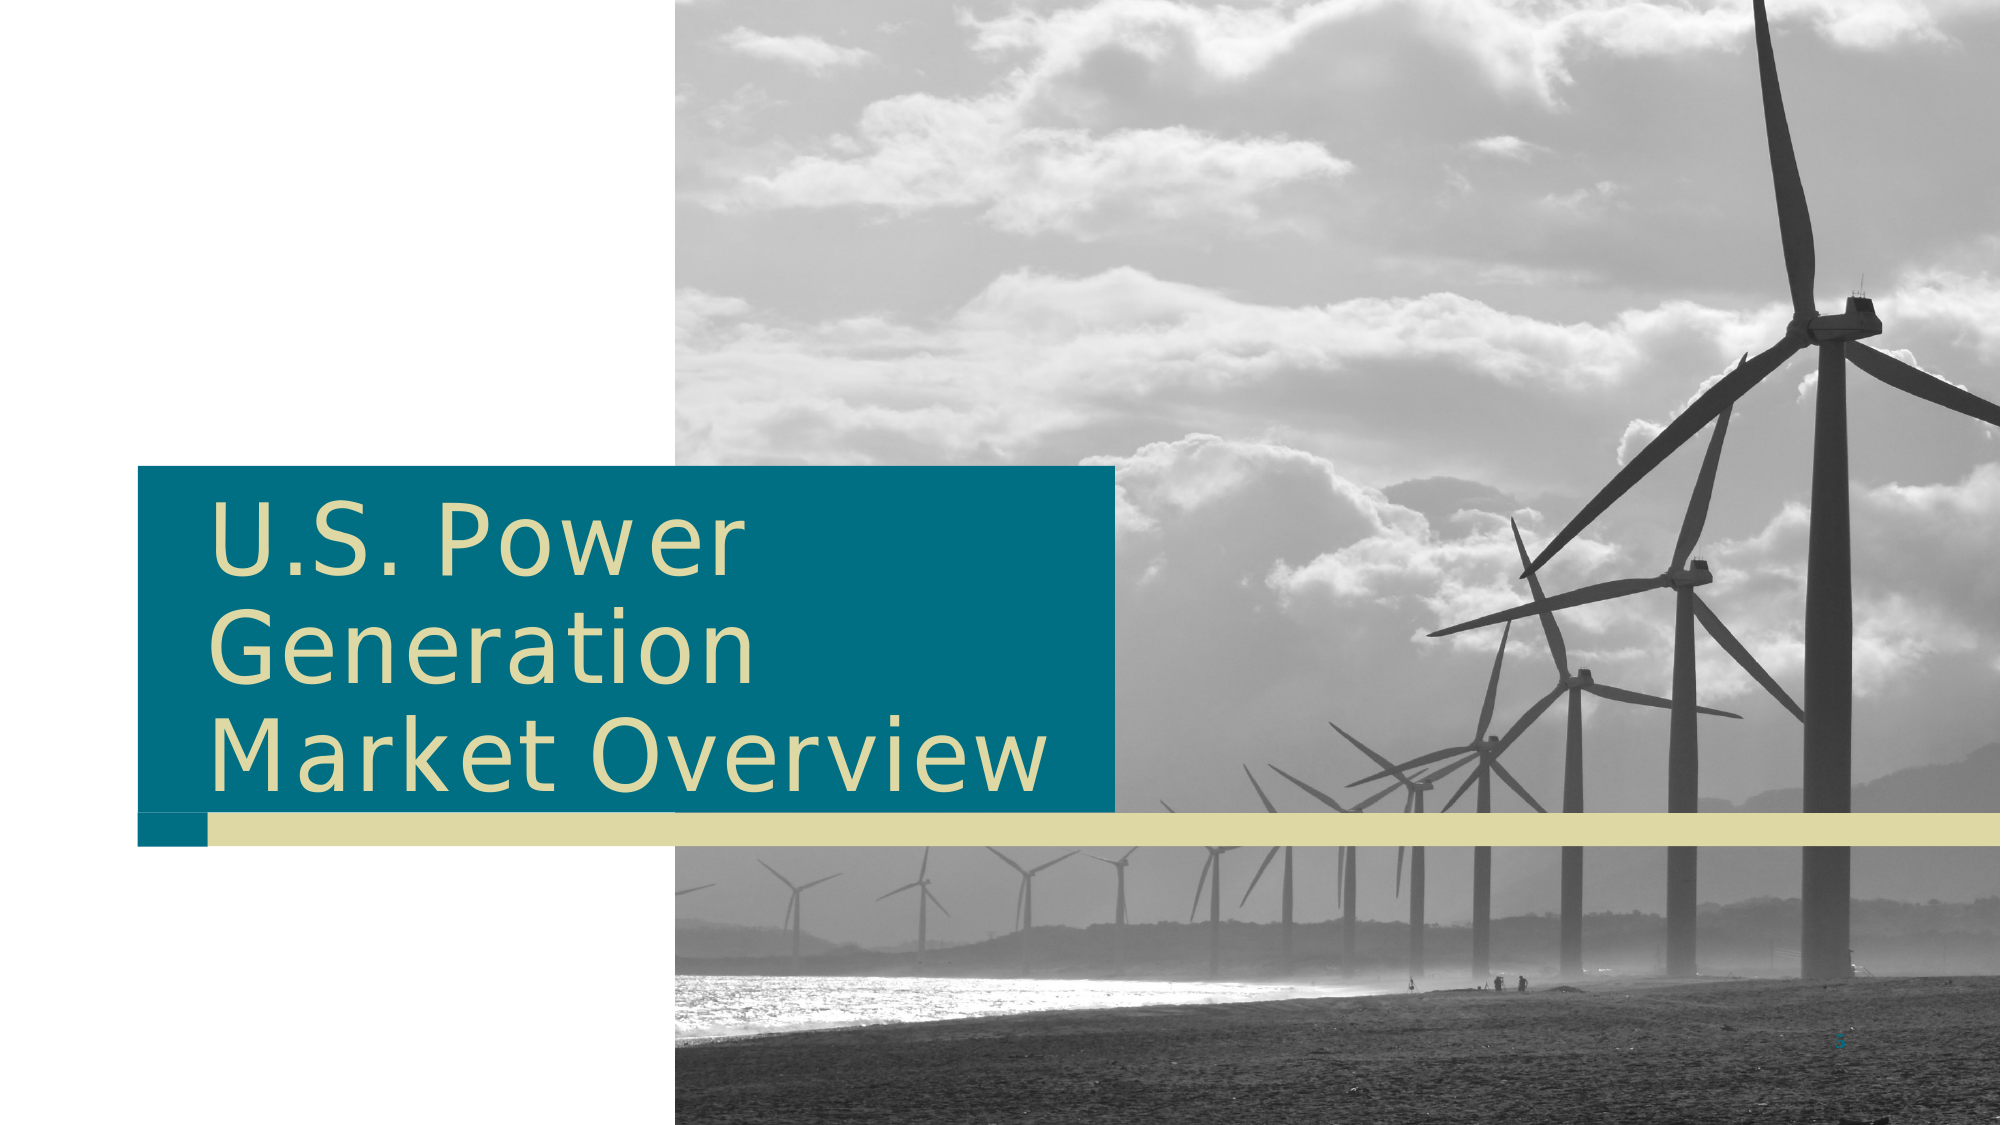

# U.S. Power Generation Market Overview

5